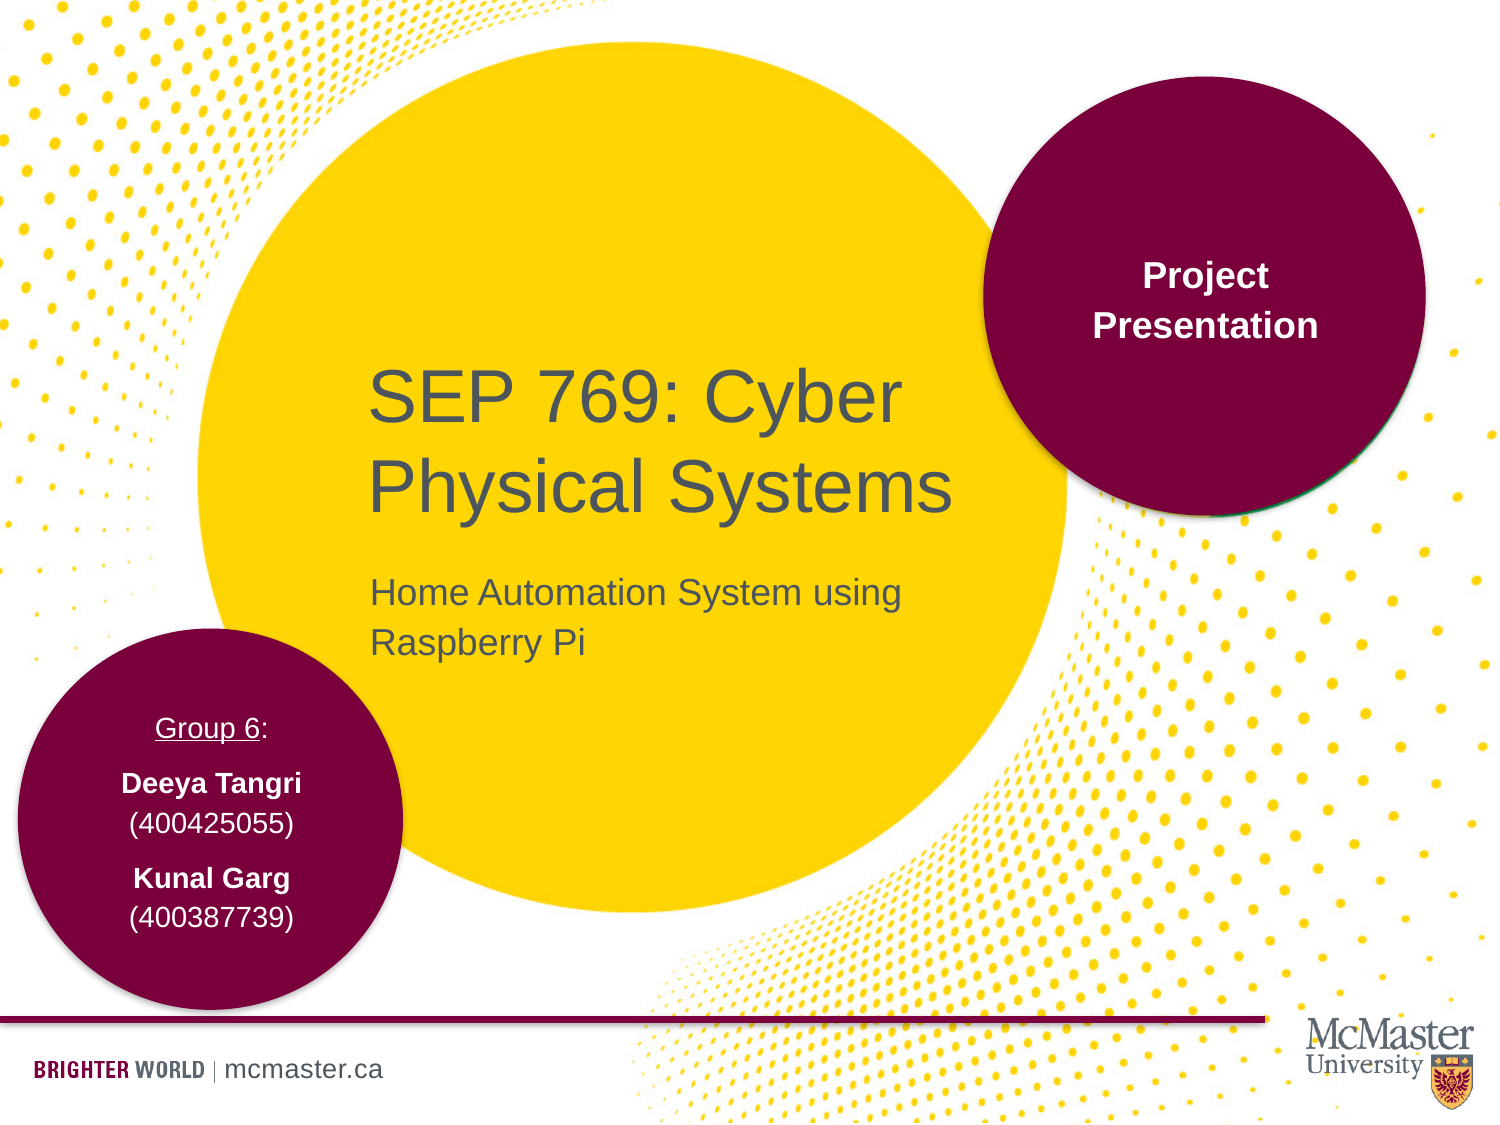

# SEP 769: Cyber Physical Systems
Project Presentation
Home Automation System using Raspberry Pi

Group 6:
Deeya Tangri (400425055)
Kunal Garg (400387739)